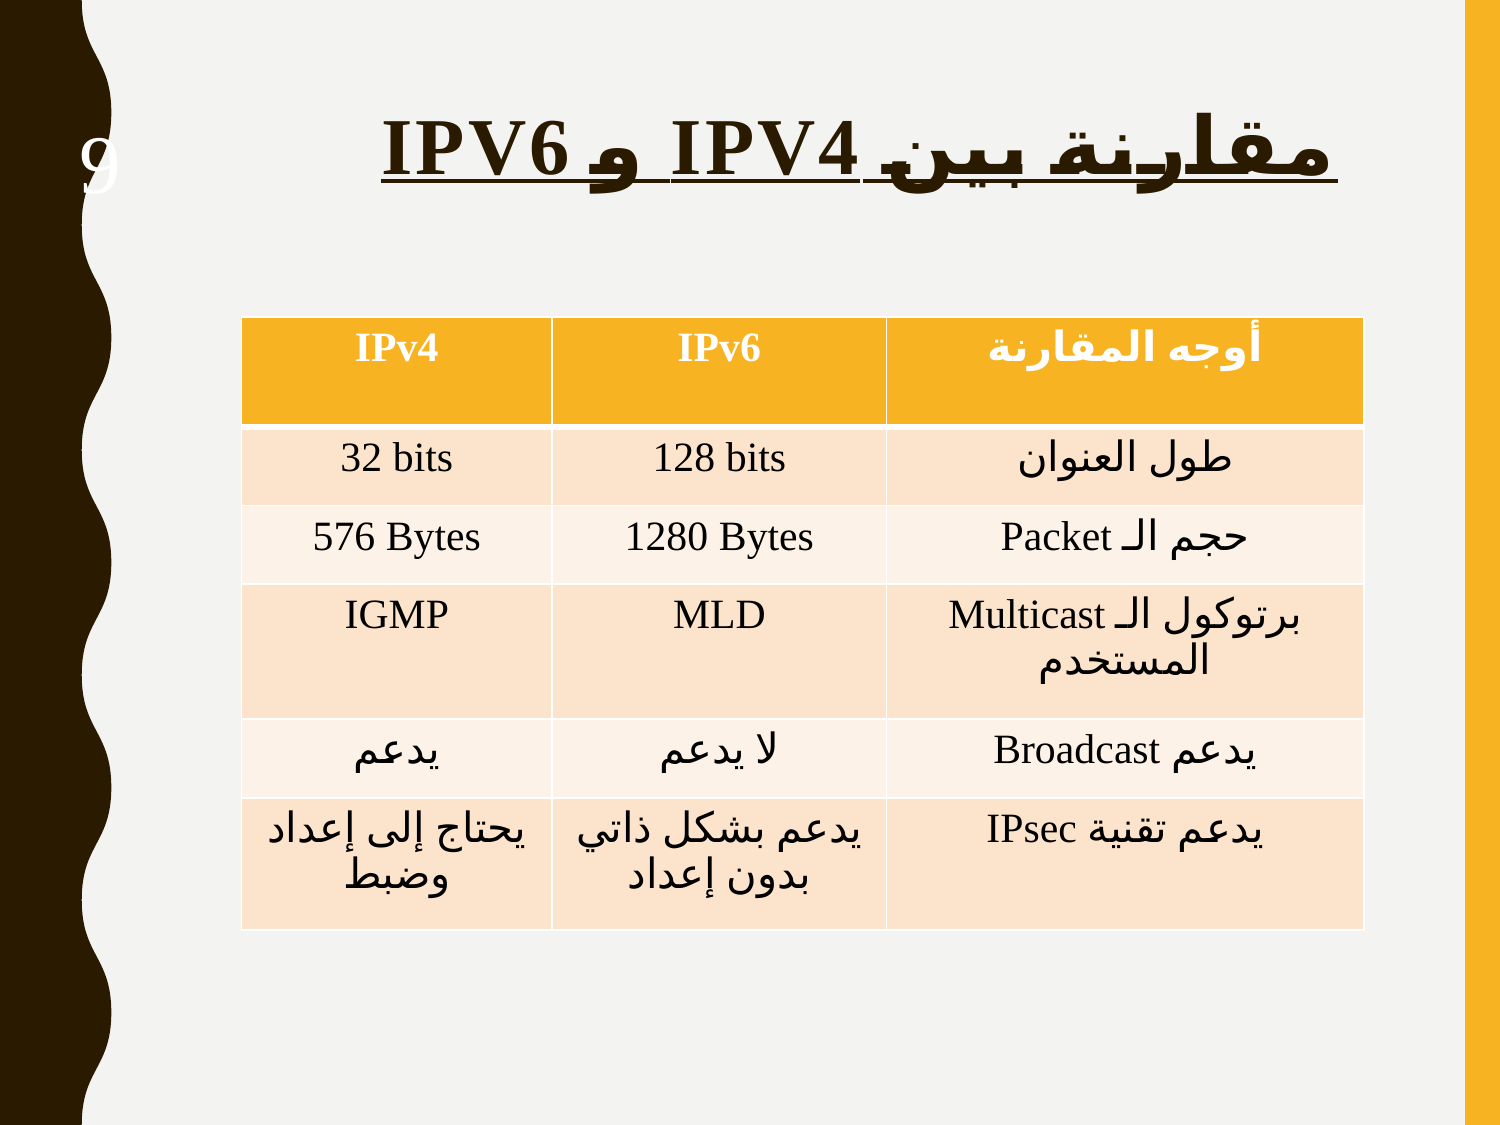

9
# مقارنة بين IPv4 و IPv6

| IPv4 | IPv6 | أوجه المقارنة |
| --- | --- | --- |
| 32 bits | 128 bits | طول العنوان |
| 576 Bytes | 1280 Bytes | حجم الـ Packet |
| IGMP | MLD | برتوكول الـ Multicast المستخدم |
| يدعم | لا يدعم | يدعم Broadcast |
| يحتاج إلى إعداد وضبط | يدعم بشكل ذاتي بدون إعداد | يدعم تقنية IPsec |